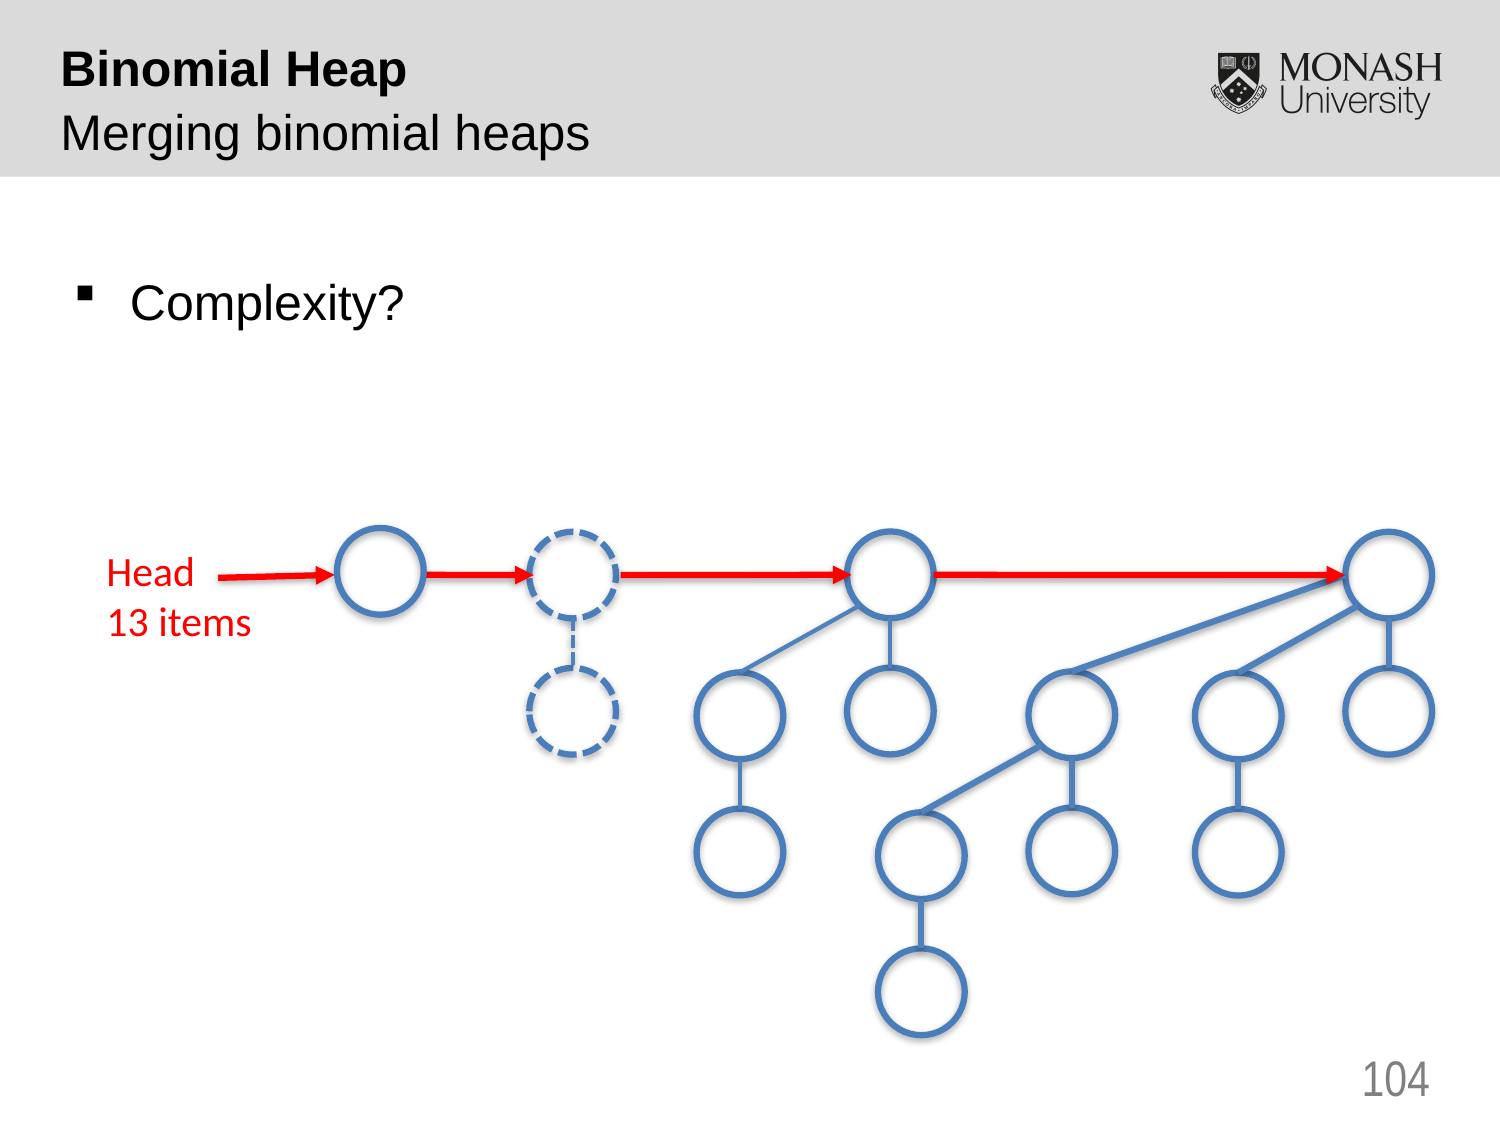

Binomial Heap
Merging binomial heaps
Complexity?

Head
13 items